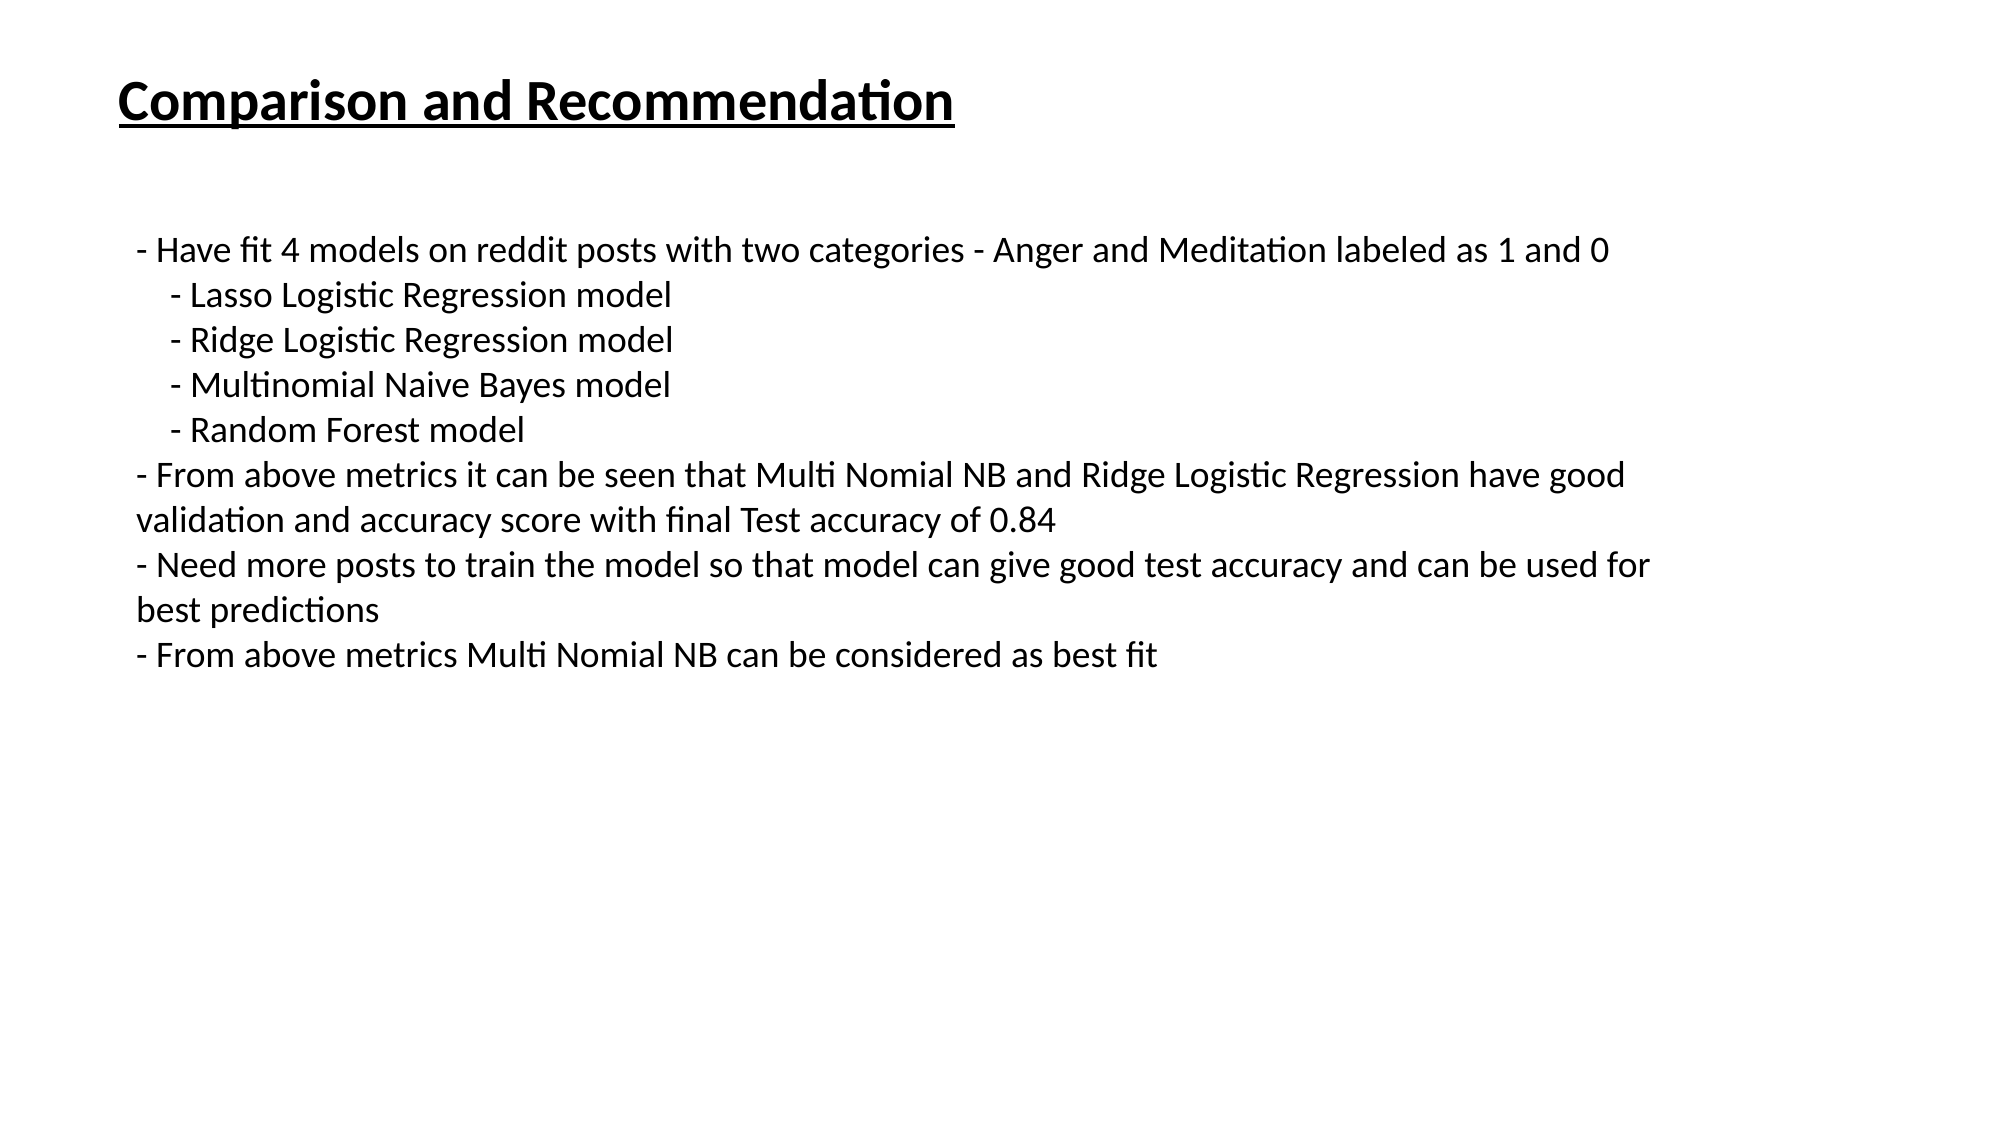

Comparison and Recommendation
- Have fit 4 models on reddit posts with two categories - Anger and Meditation labeled as 1 and 0
    - Lasso Logistic Regression model
    - Ridge Logistic Regression model
    - Multinomial Naive Bayes model
    - Random Forest model
- From above metrics it can be seen that Multi Nomial NB and Ridge Logistic Regression have good validation and accuracy score with final Test accuracy of 0.84
- Need more posts to train the model so that model can give good test accuracy and can be used for best predictions
- From above metrics Multi Nomial NB can be considered as best fit